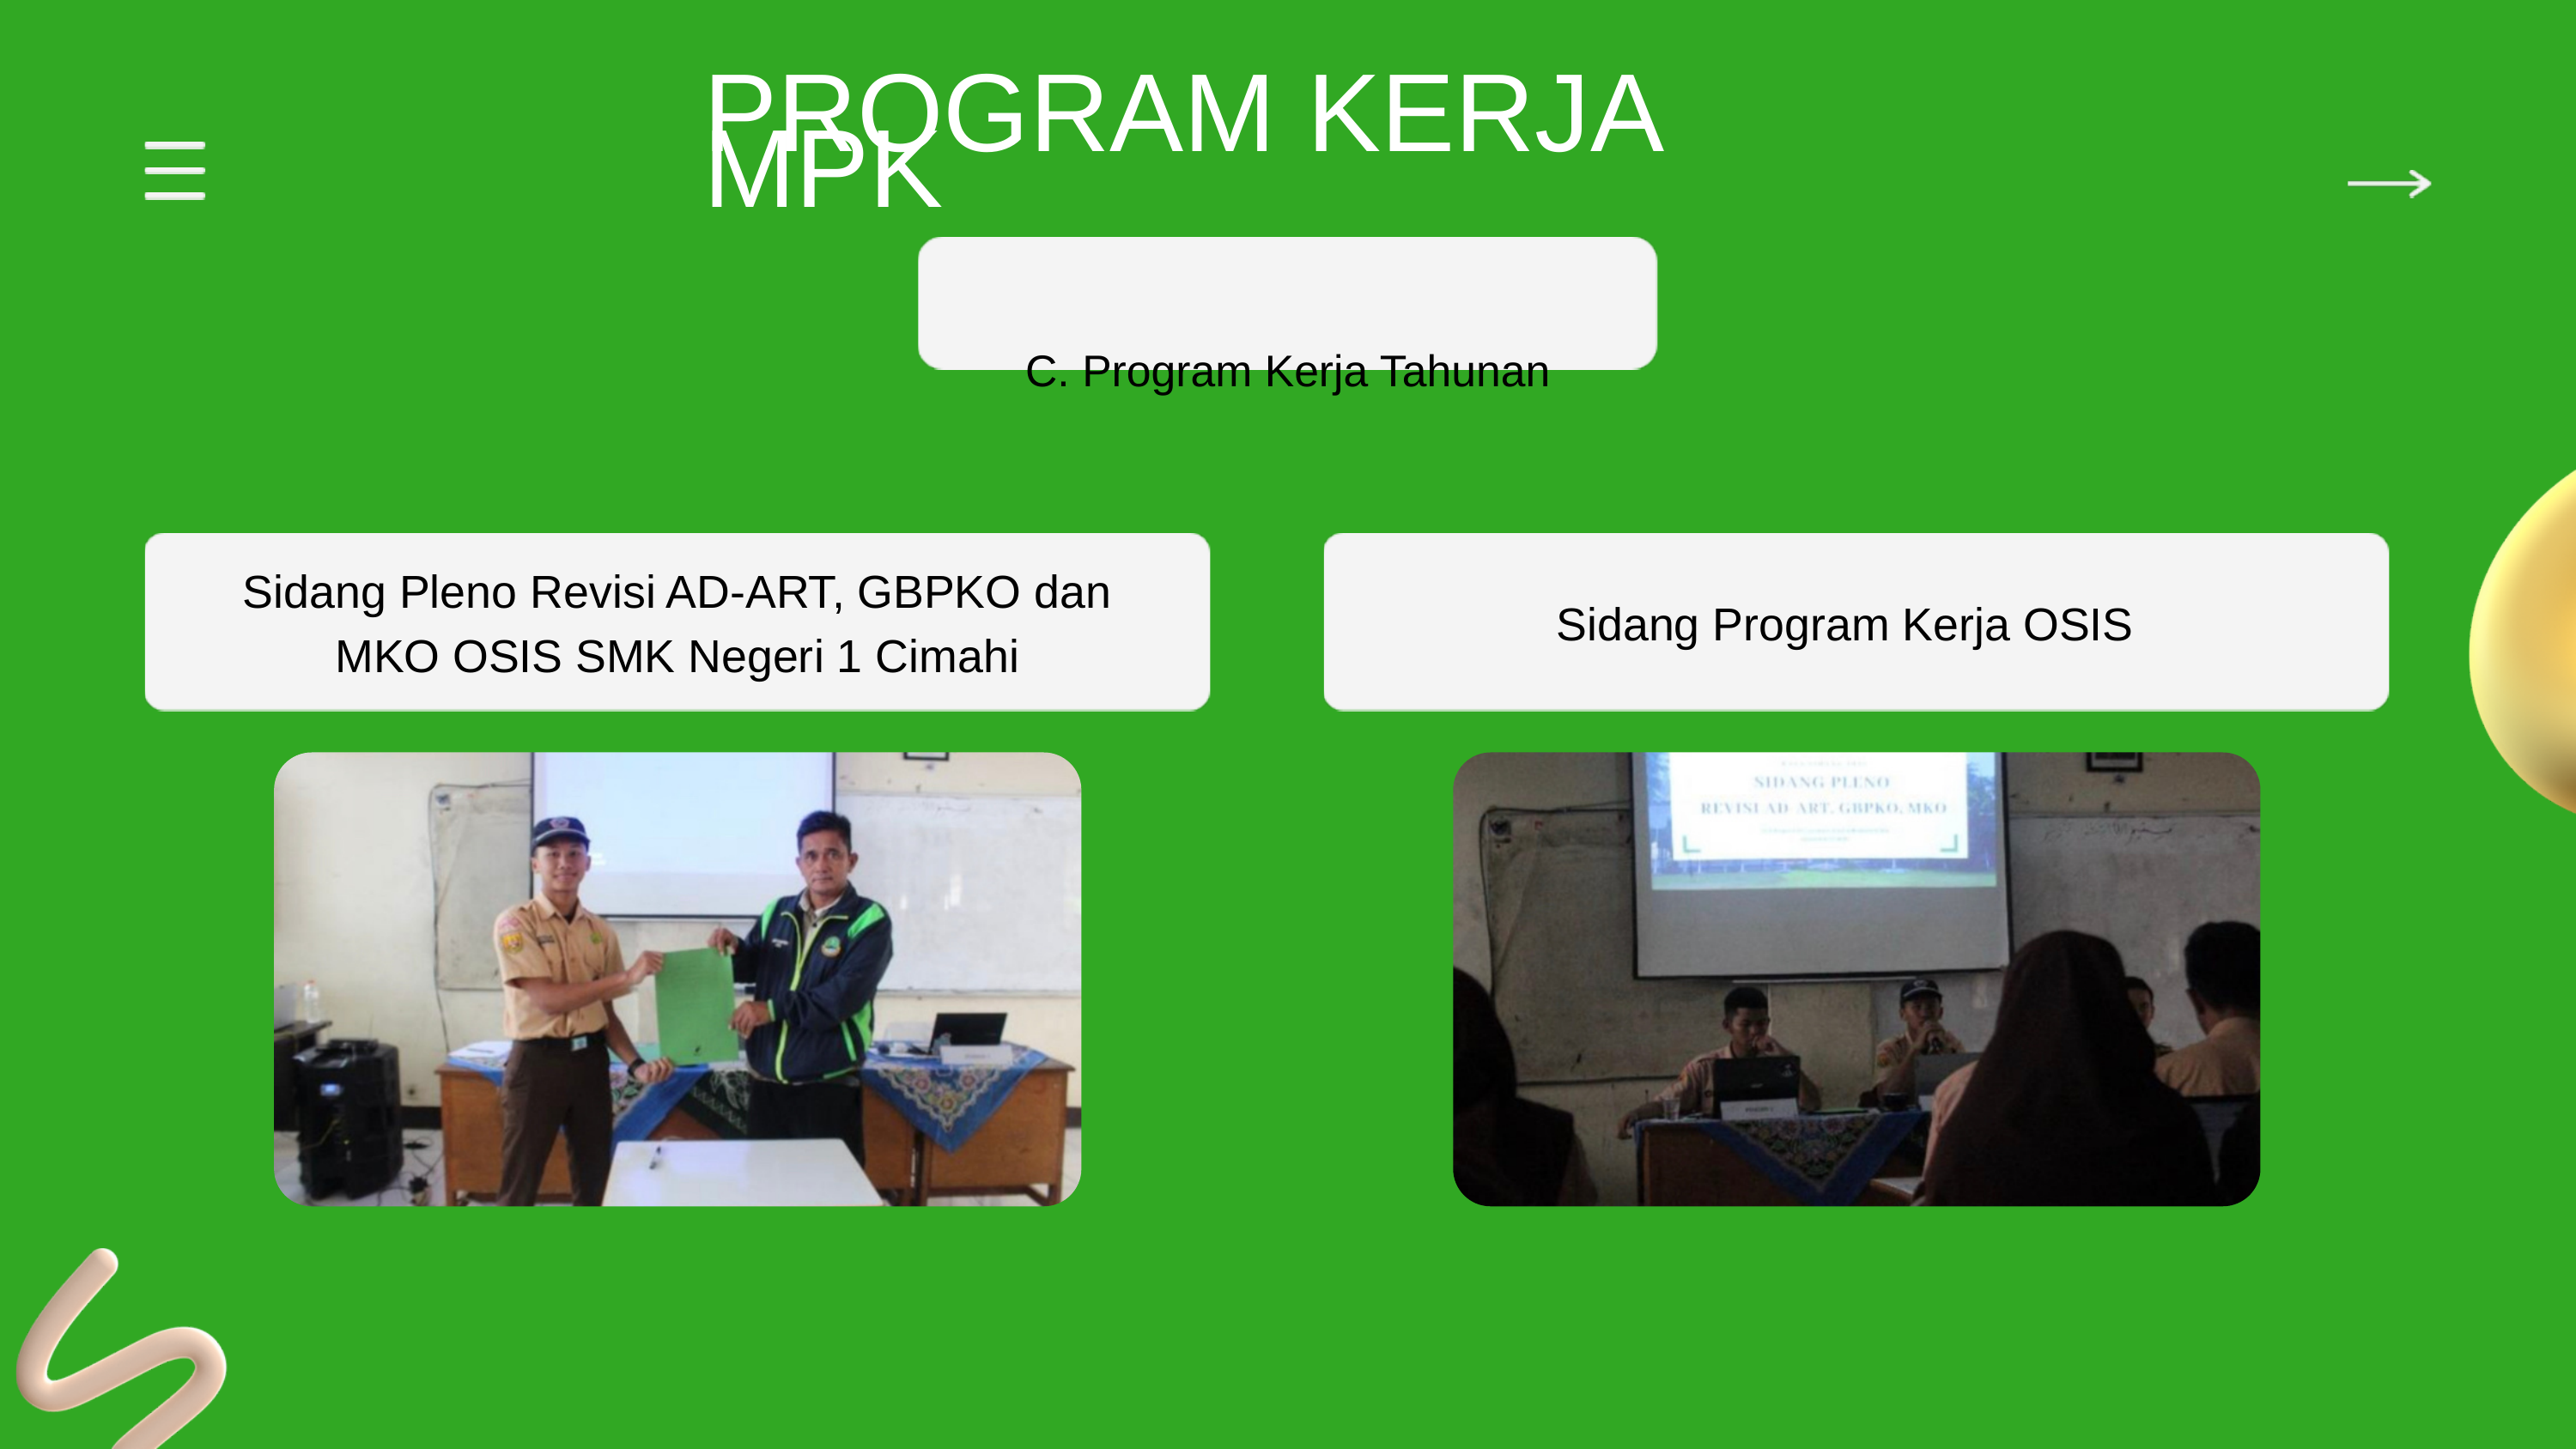

PROGRAM KERJA MPK

C. Program Kerja Tahunan

Sidang Pleno Revisi AD-ART, GBPKO dan MKO OSIS SMK Negeri 1 Cimahi
Sidang Program Kerja OSIS